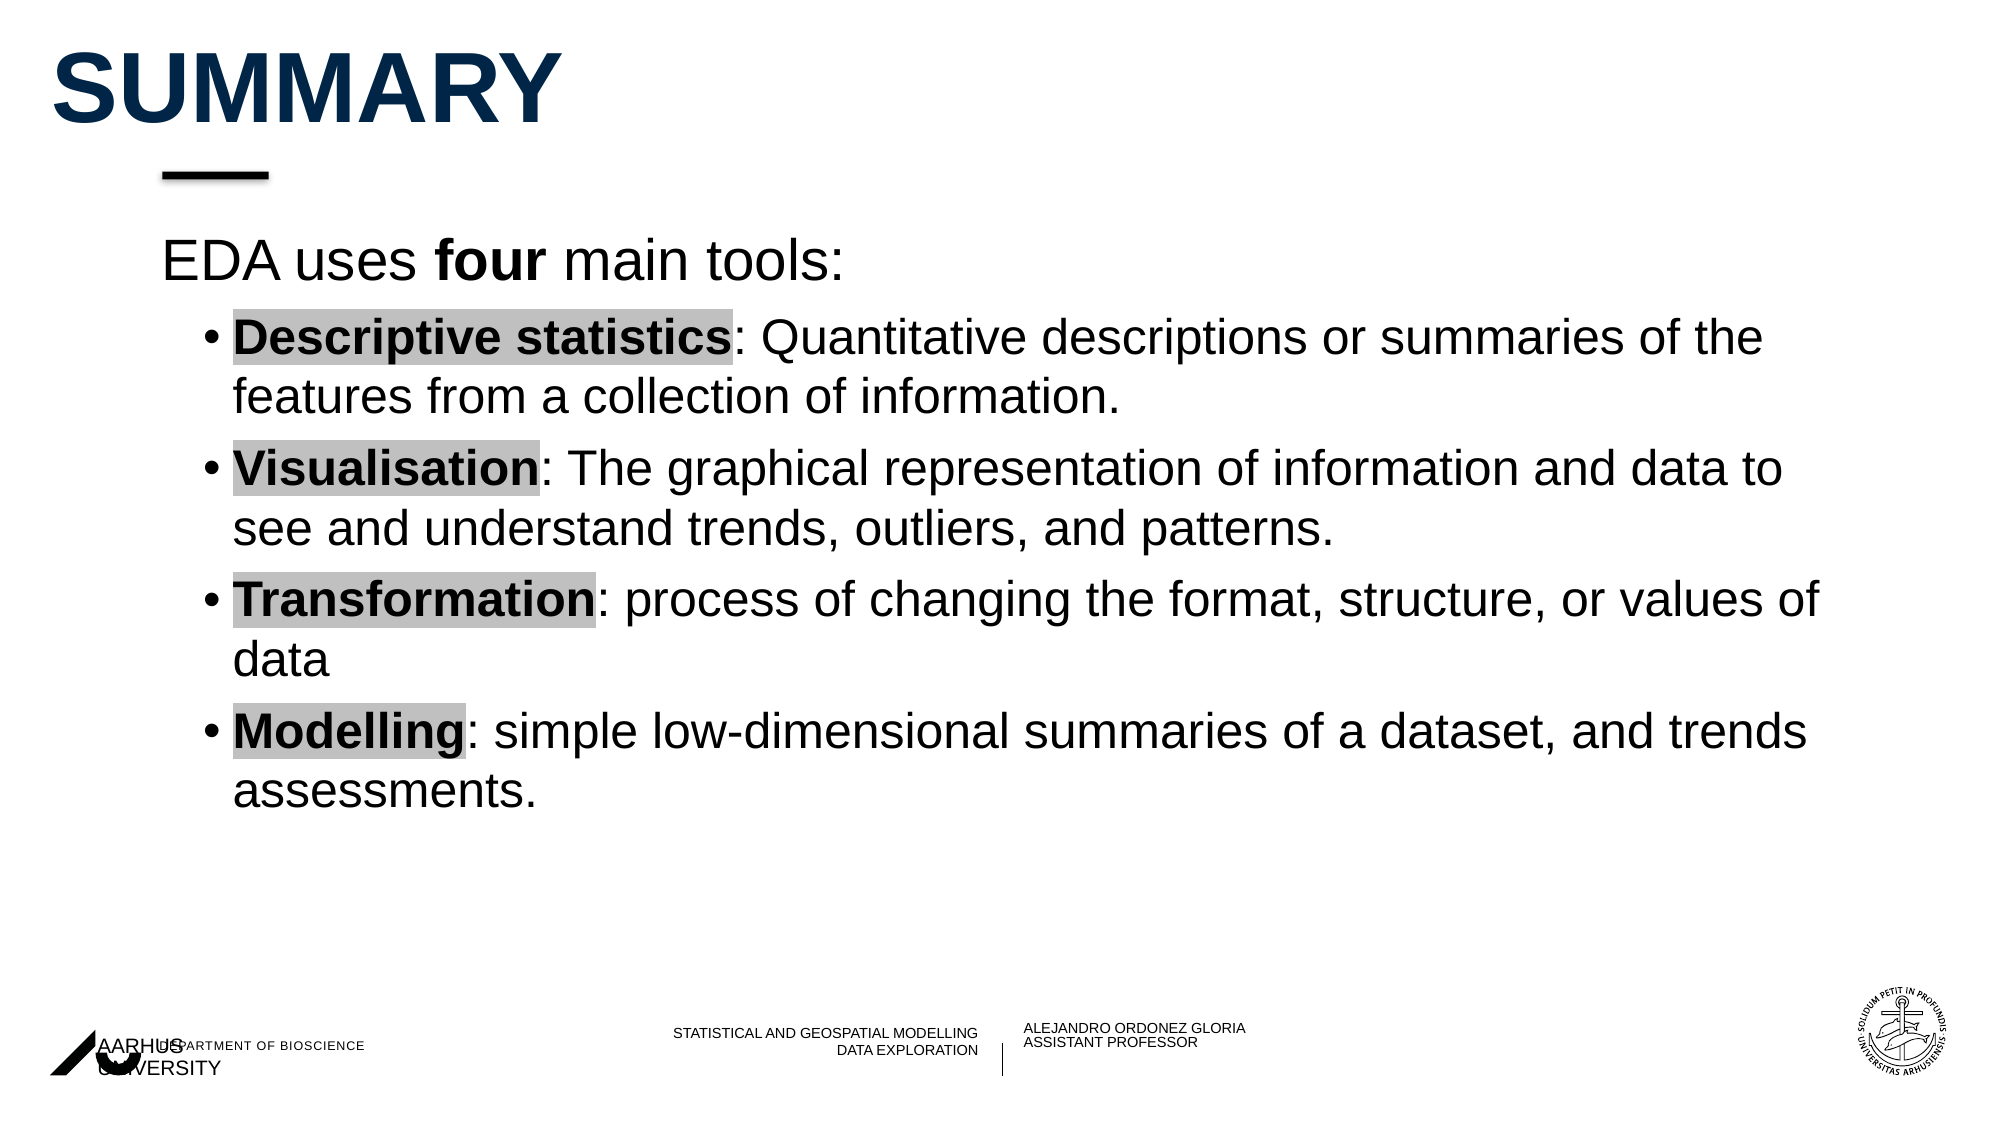

# Summary
EDA uses four main tools:
Descriptive statistics: Quantitative descriptions or summaries of the features from a collection of information.
Visualisation: The graphical representation of information and data to see and understand trends, outliers, and patterns.
Transformation: process of changing the format, structure, or values of data
Modelling: simple low-dimensional summaries of a dataset, and trends assessments.

07/09/202327/08/2018